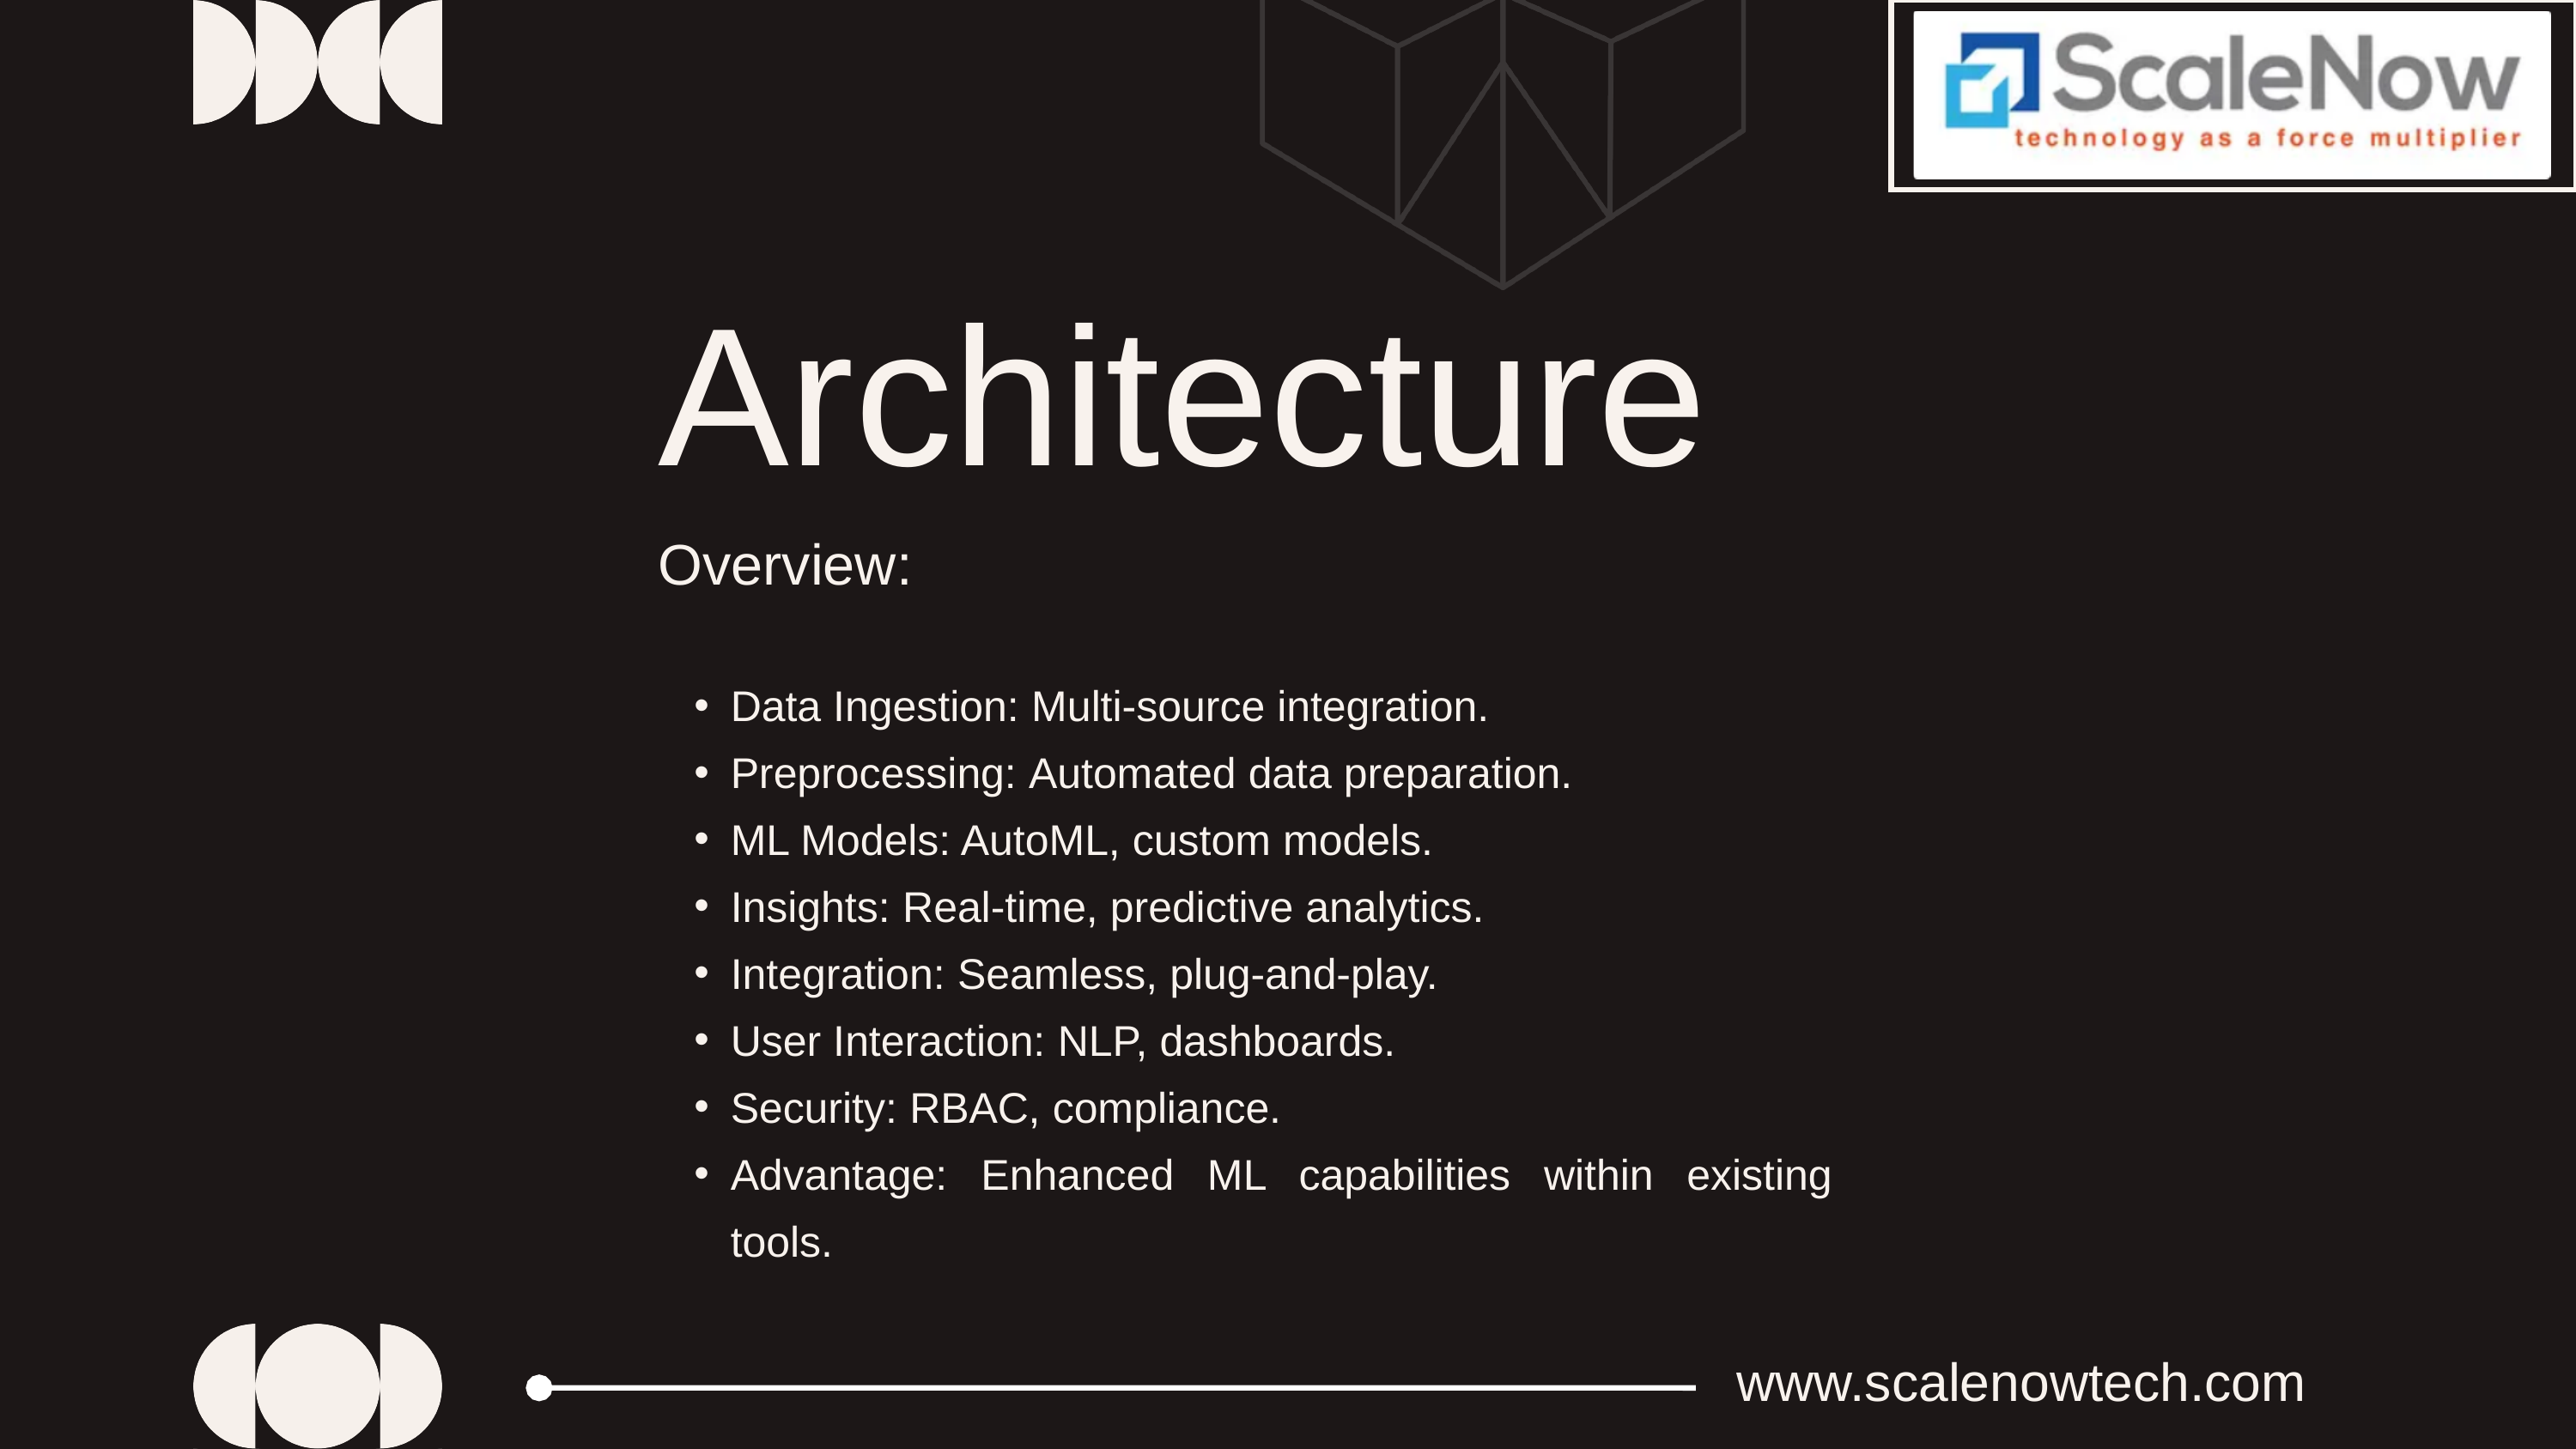

Architecture
Overview:

Data Ingestion: Multi-source integration.
Preprocessing: Automated data preparation.
ML Models: AutoML, custom models.
Insights: Real-time, predictive analytics.
Integration: Seamless, plug-and-play.
User Interaction: NLP, dashboards.
Security: RBAC, compliance.
Advantage: Enhanced ML capabilities within existing tools.

www.scalenowtech.com